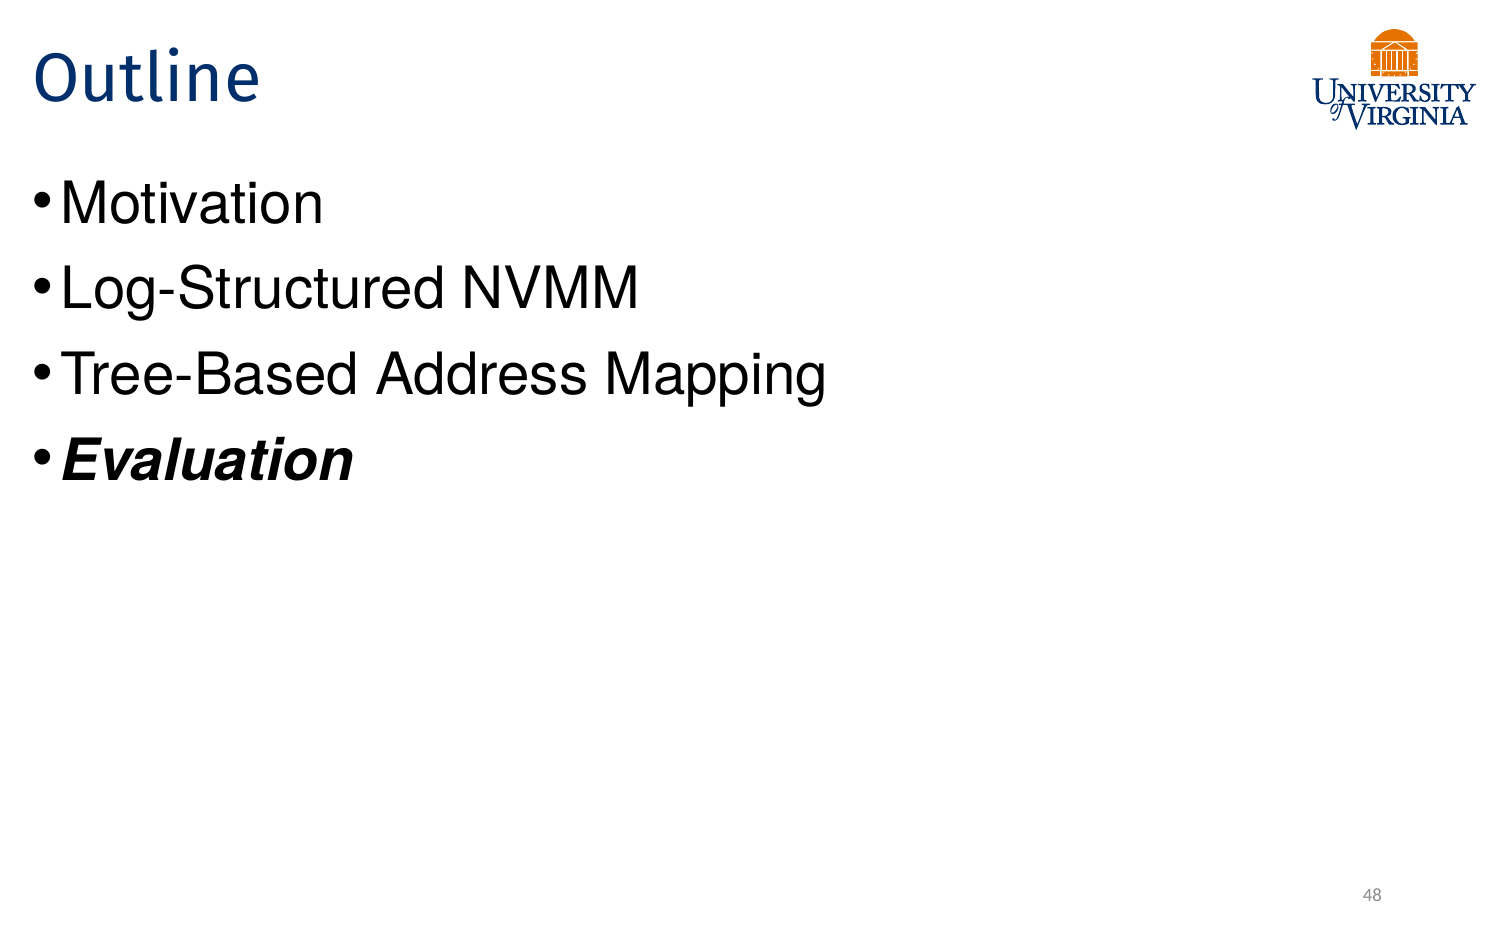

# Outline
Motivation
Log-Structured NVMM
Tree-Based Address Mapping
Evaluation

48